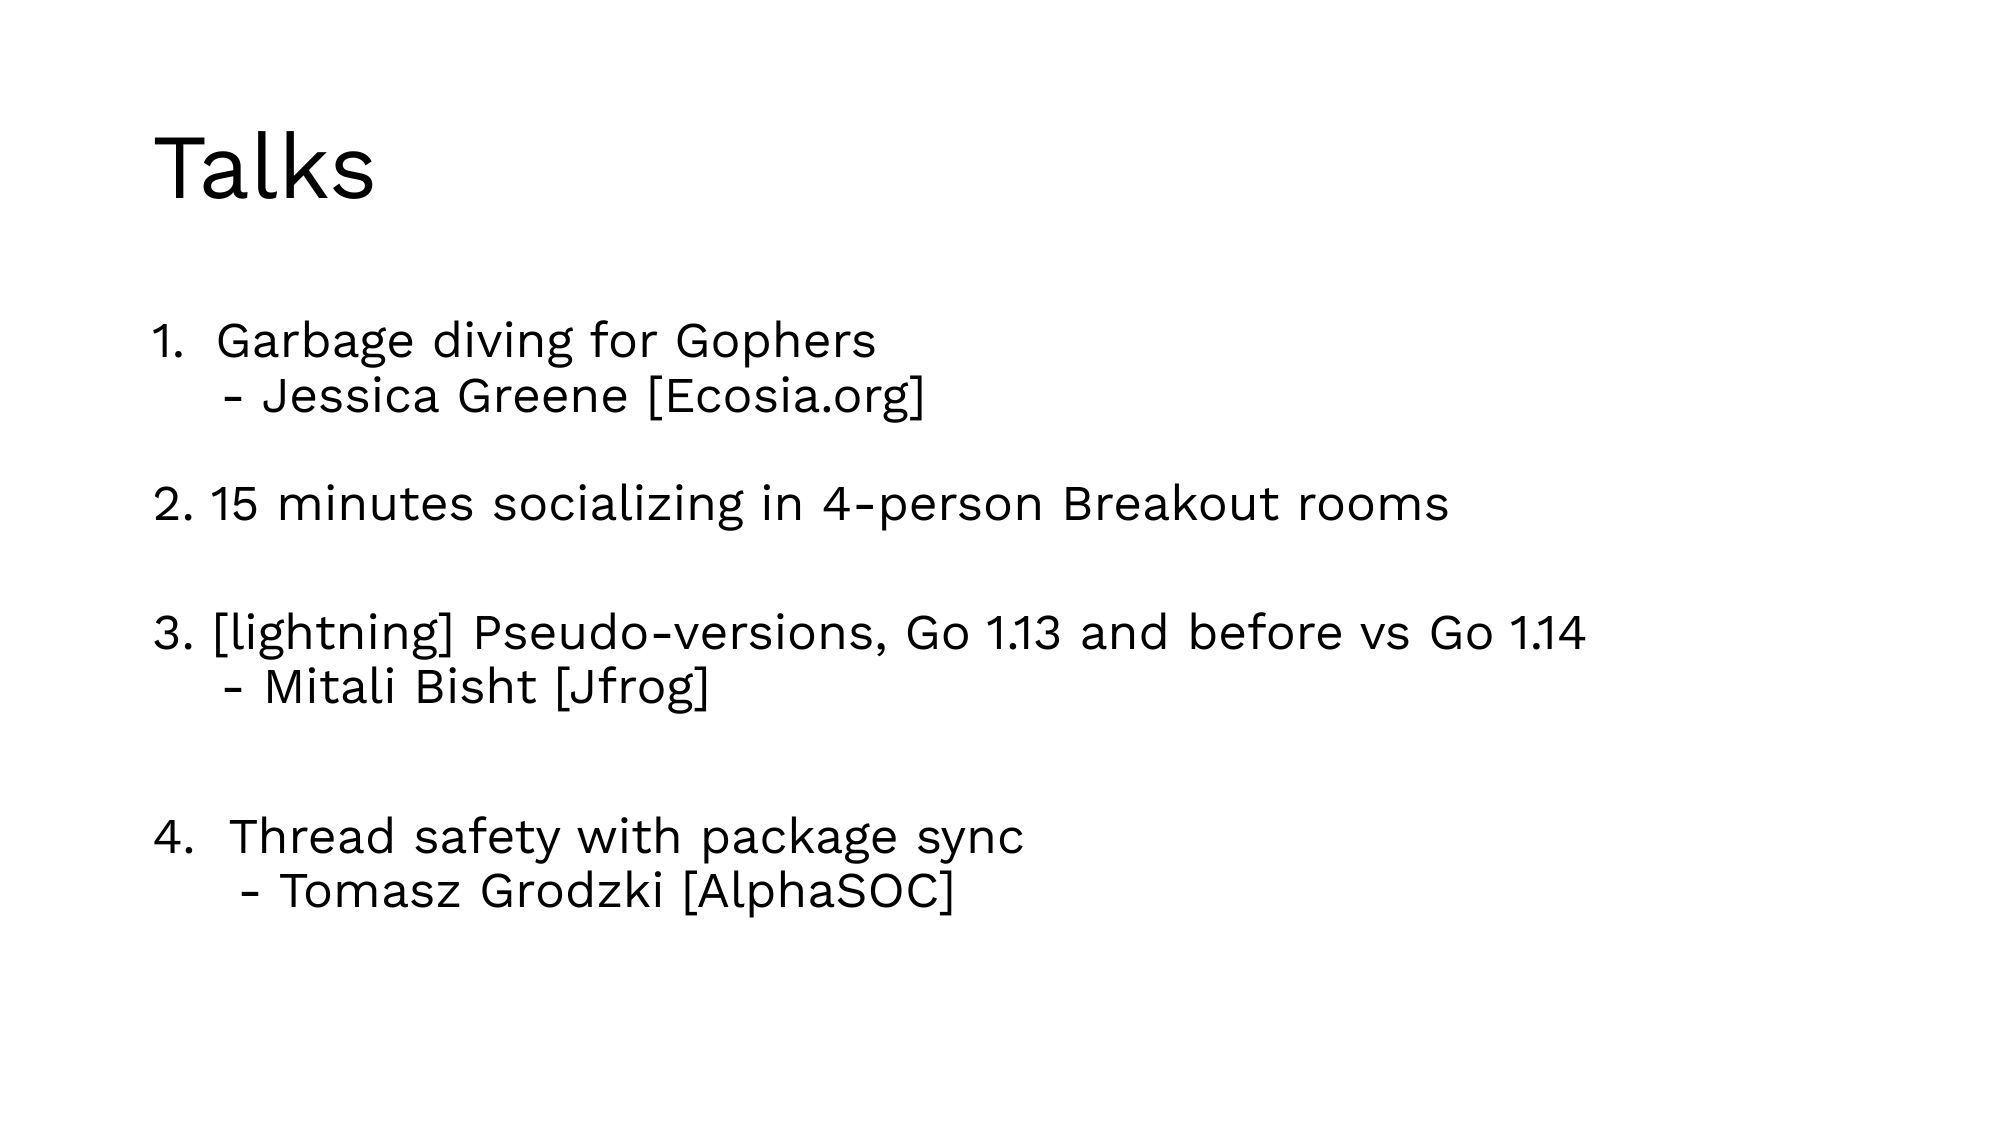

# Talks
1.  Garbage diving for Gophers
    - Jessica Greene [Ecosia.org]
2. 15 minutes socializing in 4-person Breakout rooms
3. [lightning] Pseudo-versions, Go 1.13 and before vs Go 1.14
    - Mitali Bisht [Jfrog]

4.  Thread safety with package sync
     - Tomasz Grodzki [AlphaSOC]